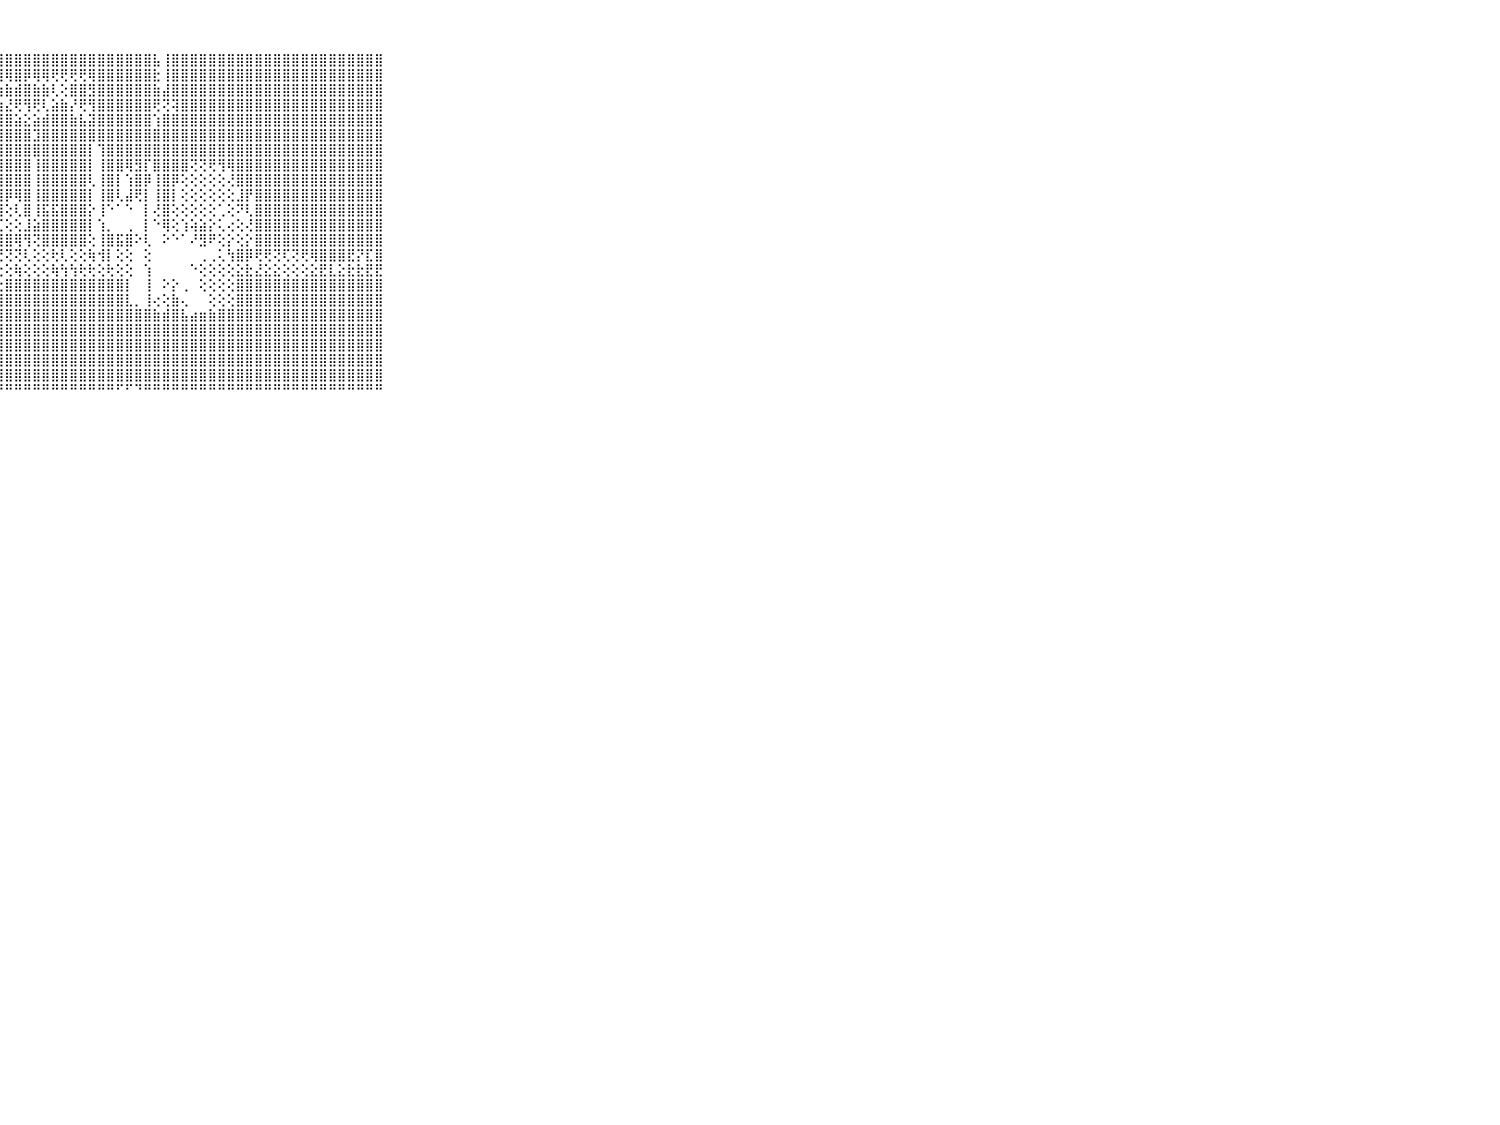

⠀⠀⠀⠀⠀⠀⠀⠀⠀⠀⠀⢕⣿⣿⣿⣿⣿⣿⣿⣿⣿⣿⣿⣿⣿⣿⣿⣿⣿⣿⣿⣿⣿⣿⣿⣿⣿⣿⣿⣿⣿⣿⣿⣿⣧⢸⣿⣿⣿⣿⣿⣿⣿⣿⣿⣿⣿⣿⣿⣿⣿⣿⣿⣿⣿⣿⣿⣿⣿⠀⠀⠀⠀⠀⠀⠀⠀⠀⠀⠀⠀
⠀⠀⠀⠀⠀⠀⠀⠀⠀⠀⠀⢱⣿⣿⣿⣿⣿⣿⣿⣿⣿⣿⡿⢿⣿⢿⢿⢿⢿⣿⡿⢿⢿⢟⢟⢟⢟⢿⣿⣿⣿⣿⣿⣿⣗⢸⣿⣿⣿⣿⣿⣿⣿⣿⣿⣿⣿⣿⣿⣿⣿⣿⣿⣿⣿⣿⣿⣿⣿⠀⠀⠀⠀⠀⠀⠀⠀⠀⠀⠀⠀
⠀⠀⠀⠀⠀⠀⠀⠀⠀⠀⠀⢕⣿⣿⣿⣿⣿⡇⣱⣵⡕⢱⣵⡵⣾⣷⡷⢱⣷⣾⣿⣷⣷⢇⢕⣿⣿⣻⣿⣿⣿⣿⣿⣿⣷⣼⣿⣿⣿⣿⣿⣿⣿⣿⣿⣿⣿⣿⣿⣿⣿⣿⣿⣿⣿⣿⣿⣿⣿⠀⠀⠀⠀⠀⠀⠀⠀⠀⠀⠀⠀
⠀⠀⠀⠀⠀⠀⠀⠀⠀⠀⠀⢕⣿⣿⣿⣿⣿⡷⢾⢏⣱⣧⡻⢿⢿⢟⢧⣷⣜⢟⢻⢟⢇⣵⣷⡜⢟⢻⣿⣿⣿⣿⣿⣿⢟⢝⢽⣿⣿⣿⣿⣿⣿⣿⣿⣿⣿⣿⣿⣿⣿⣿⣿⣿⣿⣿⣿⣿⣿⠀⠀⠀⠀⠀⠀⠀⠀⠀⠀⠀⠀
⠀⠀⠀⠀⠀⠀⠀⠀⠀⠀⠀⢕⣿⣿⣿⣿⣿⡇⢕⣱⣿⣿⣧⣕⢕⣸⣿⣿⣿⣵⣕⣵⣾⣿⣿⣷⣧⣽⣿⣿⣿⣿⣿⣿⢱⣿⣿⣿⣿⣿⣿⣿⣿⣿⣿⣿⣿⣿⣿⣿⣿⣿⣿⣿⣿⣿⣿⣿⣿⠀⠀⠀⠀⠀⠀⠀⠀⠀⠀⠀⠀
⠀⠀⠀⠀⠀⠀⠀⠀⠀⠀⠀⢕⣿⣿⣿⣿⣿⡷⢿⣿⣿⣿⣿⣿⡝⣿⣿⣿⣿⣿⣿⣹⣿⣿⣿⣿⣿⣿⣿⣿⣿⣿⣿⣿⣿⣿⣿⣿⣿⣿⣿⣿⣿⣿⣿⣿⣿⣿⣿⣿⣿⣿⣿⣿⣿⣿⣿⣿⣿⠀⠀⠀⠀⠀⠀⠀⠀⠀⠀⠀⠀
⠀⠀⠀⠀⠀⠀⠀⠀⠀⠀⠀⢕⢸⣿⣿⣿⣿⡇⢸⣿⣿⣿⣿⣿⣧⣿⣿⣿⣿⣿⣿⣿⣿⣿⣿⣿⣿⡇⢹⣿⣿⣿⣿⣿⣿⣿⣿⣿⣿⣿⣿⣿⣿⣿⣿⣿⣿⣿⣿⣿⣿⣿⣿⣿⣿⣿⣿⣿⣿⠀⠀⠀⠀⠀⠀⠀⠀⠀⠀⠀⠀
⠀⠀⠀⠀⠀⠀⠀⠀⠀⠀⠀⢕⢸⣿⣿⣿⣿⡇⢸⣿⣿⣿⣿⣷⣿⣿⣿⣿⣿⣿⣿⢸⣿⣿⣿⣿⣿⡇⢸⣿⣿⢿⣻⡏⣿⣿⣿⣿⢝⢝⢟⢻⢿⣿⣿⣿⣿⣿⣿⣿⣿⣿⣿⣿⣿⣿⣿⣿⣿⠀⠀⠀⠀⠀⠀⠀⠀⠀⠀⠀⠀
⠀⠀⠀⠀⠀⠀⠀⠀⠀⠀⠀⢕⢸⣿⣿⣿⣿⡇⡸⠿⠟⠟⠿⣿⣿⣿⣿⣿⣿⣿⣿⢸⣿⣿⣿⣿⣿⢇⢸⣿⡇⢱⣿⡿⢸⣿⡿⢕⢕⢕⢕⢕⢜⣿⣿⣿⣿⣿⣿⣿⣿⣿⣿⣿⣿⣿⣿⣿⣿⠀⠀⠀⠀⠀⠀⠀⠀⠀⠀⠀⠀
⠀⠀⠀⠀⠀⠀⠀⠀⠀⠀⠀⢕⢸⣿⣿⣿⣿⣿⣿⢕⠁⠀⠑⠟⢿⣿⣿⣿⡿⢿⣿⢸⣿⣿⣿⣿⣿⡇⢸⣿⢇⣼⢟⡇⢸⣿⡇⢕⢕⢕⢕⢕⢕⣸⡟⣿⣿⣿⣿⣿⣿⣿⣿⣿⣿⣿⣿⣿⣿⠀⠀⠀⠀⠀⠀⠀⠀⠀⠀⠀⠀
⠀⠀⠀⠀⠀⠀⠀⠀⠀⠀⠀⢕⢸⣿⣿⣿⣿⣿⣿⠁⠀⠀⠀⠀⠁⣹⣿⣿⢕⢇⣿⢸⣯⣯⣿⣿⣿⡕⢸⠑⠁⠑⠀⡇⢜⣿⢕⢕⢕⢕⢕⢁⢕⠝⢇⣿⣿⣿⣿⣿⣿⣿⣿⣿⣿⣿⣿⣿⣿⠀⠀⠀⠀⠀⠀⠀⠀⠀⠀⠀⠀
⠀⠀⠀⠀⠀⠀⠀⠀⠀⠀⠀⢕⢸⣿⣿⣿⡿⢾⡿⢀⠀⠀⠀⠀⠀⢺⣿⣏⢕⢕⣸⣵⣿⣿⣿⣿⣿⡇⢱⡀⠀⢀⠀⡇⠑⢿⢕⢱⢵⣵⡕⢅⢔⢕⢜⣿⣿⣿⣿⣿⣿⣿⣿⣿⣿⣿⣿⣿⣿⠀⠀⠀⠀⠀⠀⠀⠀⠀⠀⠀⠀
⠀⠀⠀⠀⠀⠀⠀⠀⠀⠀⠀⢕⢸⣻⣻⣿⡟⢸⣿⢕⠀⠀⠀⠀⠀⠁⢹⣿⣿⢿⢻⢝⣿⣿⣿⣿⣿⢕⢸⣿⣯⣿⠕⢇⠀⠕⠑⠁⠜⣻⠟⢕⡕⢕⡕⣿⣿⣿⣿⣿⣿⣿⣿⣿⣿⣿⣿⣿⣿⠀⠀⠀⠀⠀⠀⠀⠀⠀⠀⠀⠀
⠀⠀⠀⠀⠀⠀⠀⠀⠀⠀⠀⢕⢜⢝⢝⢝⢝⢜⣿⣕⢀⠀⢰⡆⠀⠀⢕⢝⢝⢝⢇⢕⢕⢗⢇⢕⢕⢷⢺⡇⢕⢕⠀⢕⠀⠀⠀⠀⠀⢀⢀⢅⢳⣿⡿⢟⢟⢝⢏⢝⢟⢿⣿⣿⣿⣟⡝⣏⣿⠀⠀⠀⠀⠀⠀⠀⠀⠀⠀⠀⠀
⠀⠀⠀⠀⠀⠀⠀⠀⠀⠀⠀⢕⢕⢕⢕⢕⢕⢕⣿⣿⢇⠀⠀⠀⠀⠀⠁⢕⢕⢷⢕⢕⢕⢷⢳⢳⢗⢗⢕⢗⢕⢕⠀⢱⠀⠀⠀⠀⠑⢕⢕⢕⢕⣕⣗⣜⣕⣕⢕⢕⢕⣕⣟⣇⣕⣗⣗⣟⣟⠀⠀⠀⠀⠀⠀⠀⠀⠀⠀⠀⠀
⠀⠀⠀⠀⠀⠀⠀⠀⠀⠀⠀⣿⣿⣿⣿⣿⣿⣿⣿⣿⠀⠀⠀⠀⠀⠀⠀⢕⣿⣿⣿⣿⣿⣿⣿⣿⣿⣿⣿⣿⣿⡇⠀⢸⠀⠕⡕⢀⠀⢕⢕⢕⢕⣿⣿⣿⣿⣿⣿⣿⣿⣿⣿⣿⣿⣿⣿⣿⣿⠀⠀⠀⠀⠀⠀⠀⠀⠀⠀⠀⠀
⠀⠀⠀⠀⠀⠀⠀⠀⠀⠀⠀⣿⣿⣿⣿⣿⣿⣿⣿⣿⢀⠀⠀⢠⢄⠄⠀⢸⣿⣿⣿⣿⣿⣿⣿⣿⣿⣿⣿⣿⣿⣇⡀⢸⢔⢕⣷⢄⠀⠀⢕⢕⢕⣿⣿⣿⣿⣿⣿⣿⣿⣿⣿⣿⣿⣿⣿⣿⣿⠀⠀⠀⠀⠀⠀⠀⠀⠀⠀⠀⠀
⠀⠀⠀⠀⠀⠀⠀⠀⠀⠀⠀⣿⣿⣿⣿⣿⣿⣿⣿⡟⢕⠀⠀⣼⡇⠀⠅⣾⣿⣿⣿⣿⣿⣿⣿⣿⣿⣿⣿⣿⣿⣿⣿⣿⣷⣾⣿⣧⣴⣶⣷⣿⣿⣿⣿⣿⣿⣿⣿⣿⣿⣿⣿⣿⣿⣿⣿⣿⣿⠀⠀⠀⠀⠀⠀⠀⠀⠀⠀⠀⠀
⠀⠀⠀⠀⠀⠀⠀⠀⠀⠀⠀⣿⣿⣿⣿⣿⣿⣿⣿⡇⢕⠀⢱⣿⡇⠀⢄⣿⣿⣿⣿⣿⣿⣿⣿⣿⣿⣿⣿⣿⣿⣿⣿⣿⣿⣿⣿⣿⣿⣿⣿⣿⣿⣿⣿⣿⣿⣿⣿⣿⣿⣿⣿⣿⣿⣿⣿⣿⣿⠀⠀⠀⠀⠀⠀⠀⠀⠀⠀⠀⠀
⠀⠀⠀⠀⠀⠀⠀⠀⠀⠀⠀⣿⣿⣿⣿⣿⣿⣿⣿⡇⢕⠀⣿⣿⡇⠀⢸⣿⣿⣿⣿⣿⣿⣿⣿⣿⣿⣿⣿⣿⣿⣿⣿⣿⣿⣿⣿⣿⣿⣿⣿⣿⣿⣿⣿⣿⣿⣿⣿⣿⣿⣿⣿⣿⣿⣿⣿⣿⣿⠀⠀⠀⠀⠀⠀⠀⠀⠀⠀⠀⠀
⠀⠀⠀⠀⠀⠀⠀⠀⠀⠀⠀⣿⣿⣿⣿⣿⣿⣿⣿⣵⡄⢱⣿⣿⡇⠀⢸⣿⣿⣿⣿⣿⣿⣿⣿⣿⣿⣿⣿⣿⣿⣿⣿⣿⣿⣿⣿⣿⣿⣿⣿⣿⣿⣿⣿⣿⣿⣿⣿⣿⣿⣿⣿⣿⣿⣿⣿⣿⣿⠀⠀⠀⠀⠀⠀⠀⠀⠀⠀⠀⠀
⠀⠀⠀⠀⠀⠀⠀⠀⠀⠀⠀⣿⣿⣿⣿⣿⣿⣿⣿⣿⣷⣿⣿⣿⡇⠀⢱⣿⣿⣿⣿⣿⣿⣿⣿⣿⣿⣿⣿⣿⣿⣿⣿⣿⣿⣿⣿⣿⣿⣿⣿⣿⣿⣿⣿⣿⣿⣿⣿⣿⣿⣿⣿⣿⣿⣿⣿⣿⣿⠀⠀⠀⠀⠀⠀⠀⠀⠀⠀⠀⠀
⠀⠀⠀⠀⠀⠀⠀⠀⠀⠀⠀⠛⠛⠛⠛⠛⠛⠛⠛⠛⠛⠛⠛⠛⠃⠀⠘⠛⠛⠛⠛⠛⠛⠛⠛⠛⠛⠛⠛⠛⠋⠋⠙⠛⠛⠛⠛⠛⠛⠛⠛⠛⠛⠛⠛⠛⠛⠛⠛⠛⠛⠛⠛⠛⠛⠛⠛⠛⠛⠀⠀⠀⠀⠀⠀⠀⠀⠀⠀⠀⠀